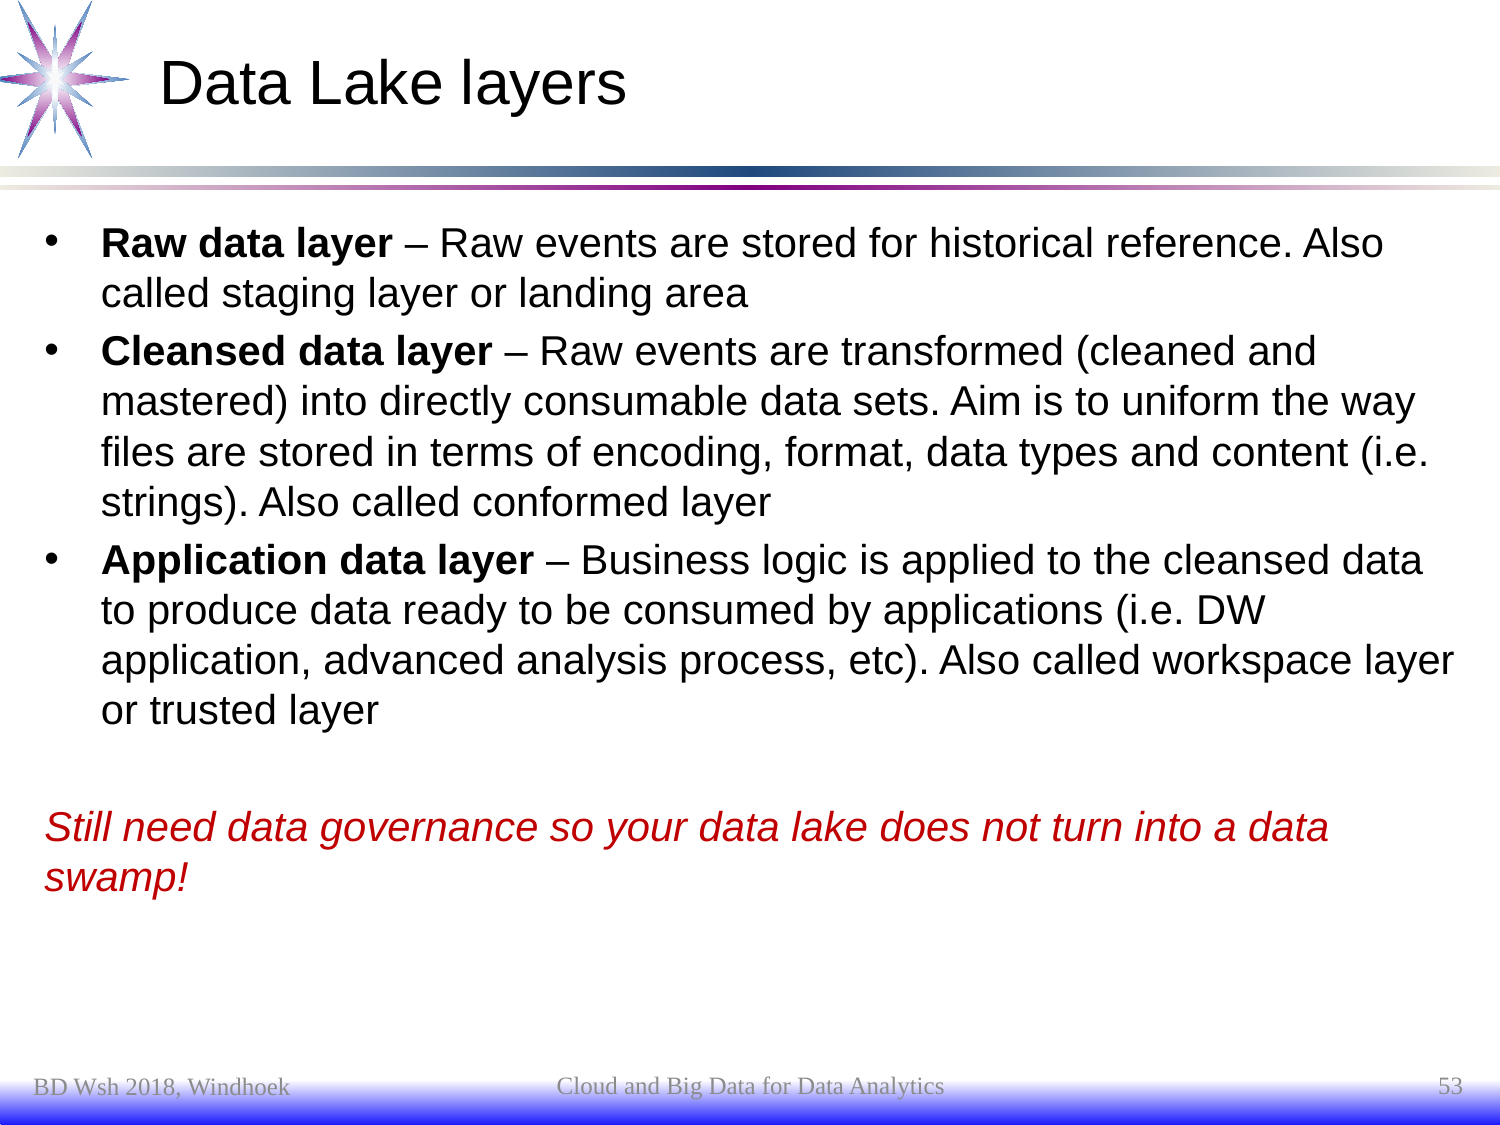

# Data Lake layers
Raw data layer – Raw events are stored for historical reference. Also called staging layer or landing area
Cleansed data layer – Raw events are transformed (cleaned and mastered) into directly consumable data sets. Aim is to uniform the way files are stored in terms of encoding, format, data types and content (i.e. strings). Also called conformed layer
Application data layer – Business logic is applied to the cleansed data to produce data ready to be consumed by applications (i.e. DW application, advanced analysis process, etc). Also called workspace layer or trusted layer

Still need data governance so your data lake does not turn into a data swamp!
Cloud and Big Data for Data Analytics
53
BD Wsh 2018, Windhoek